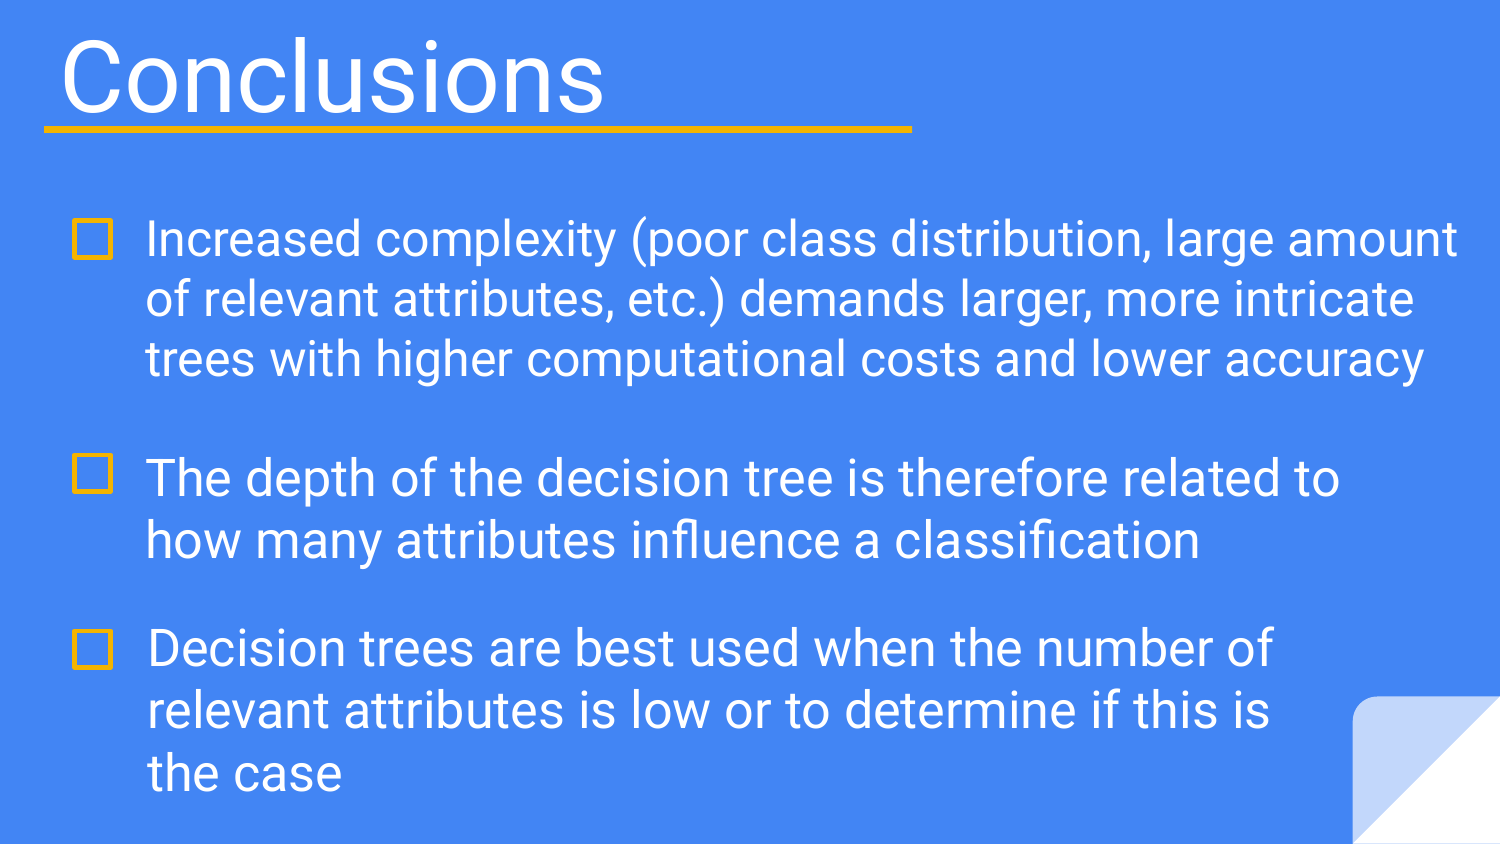

# Conclusions

Increased complexity (poor class distribution, large amount of relevant attributes, etc.) demands larger, more intricate trees with higher computational costs and lower accuracy

The depth of the decision tree is therefore related to how many attributes influence a classification

Decision trees are best used when the number of relevant attributes is low or to determine if this is the case